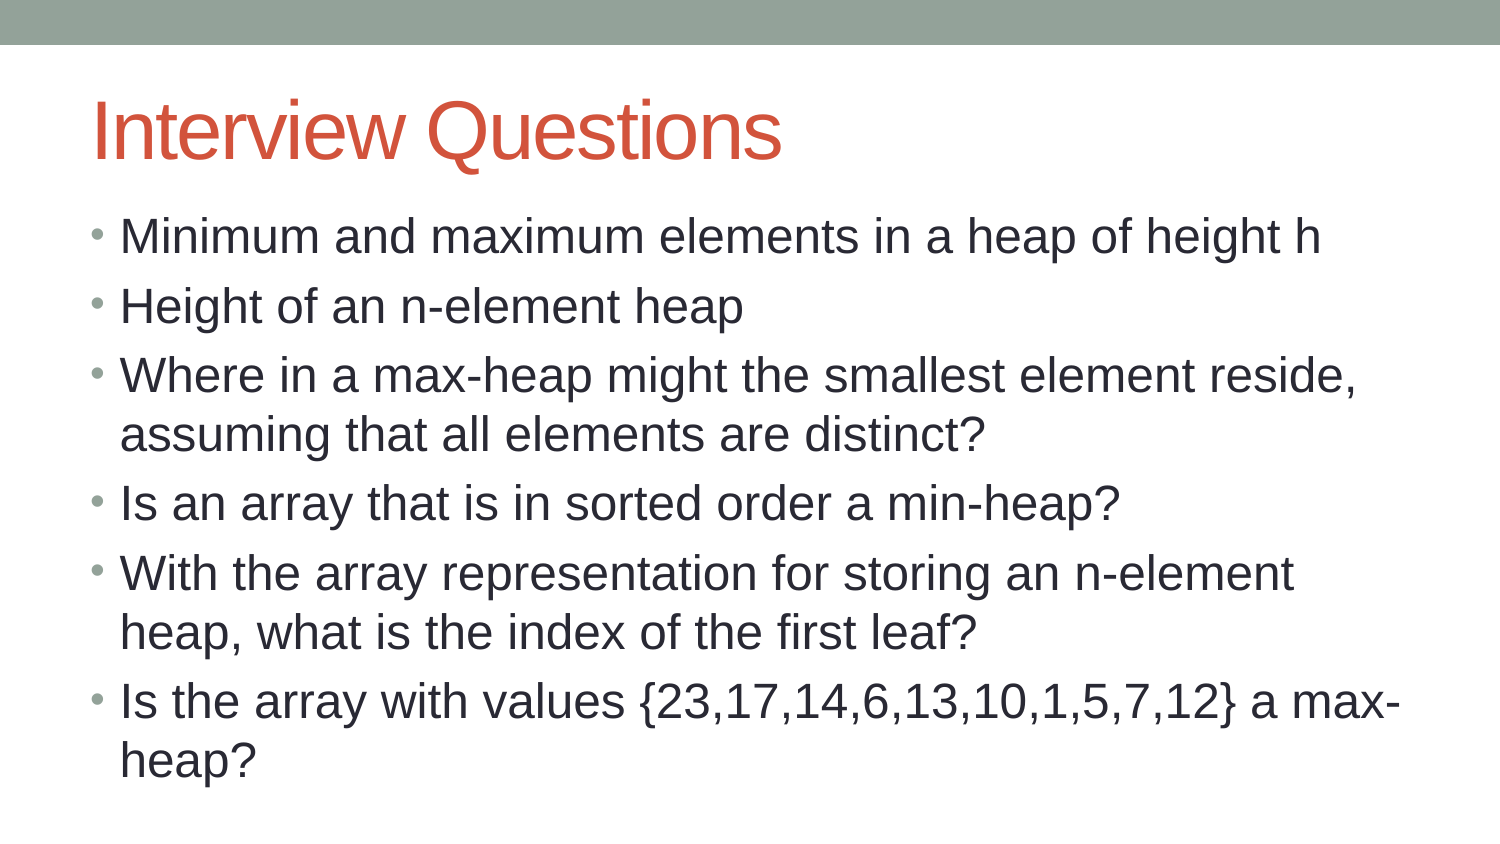

# Interview Questions
Minimum and maximum elements in a heap of height h
Height of an n-element heap
Where in a max-heap might the smallest element reside, assuming that all elements are distinct?
Is an array that is in sorted order a min-heap?
With the array representation for storing an n-element heap, what is the index of the first leaf?
Is the array with values {23,17,14,6,13,10,1,5,7,12} a max-heap?